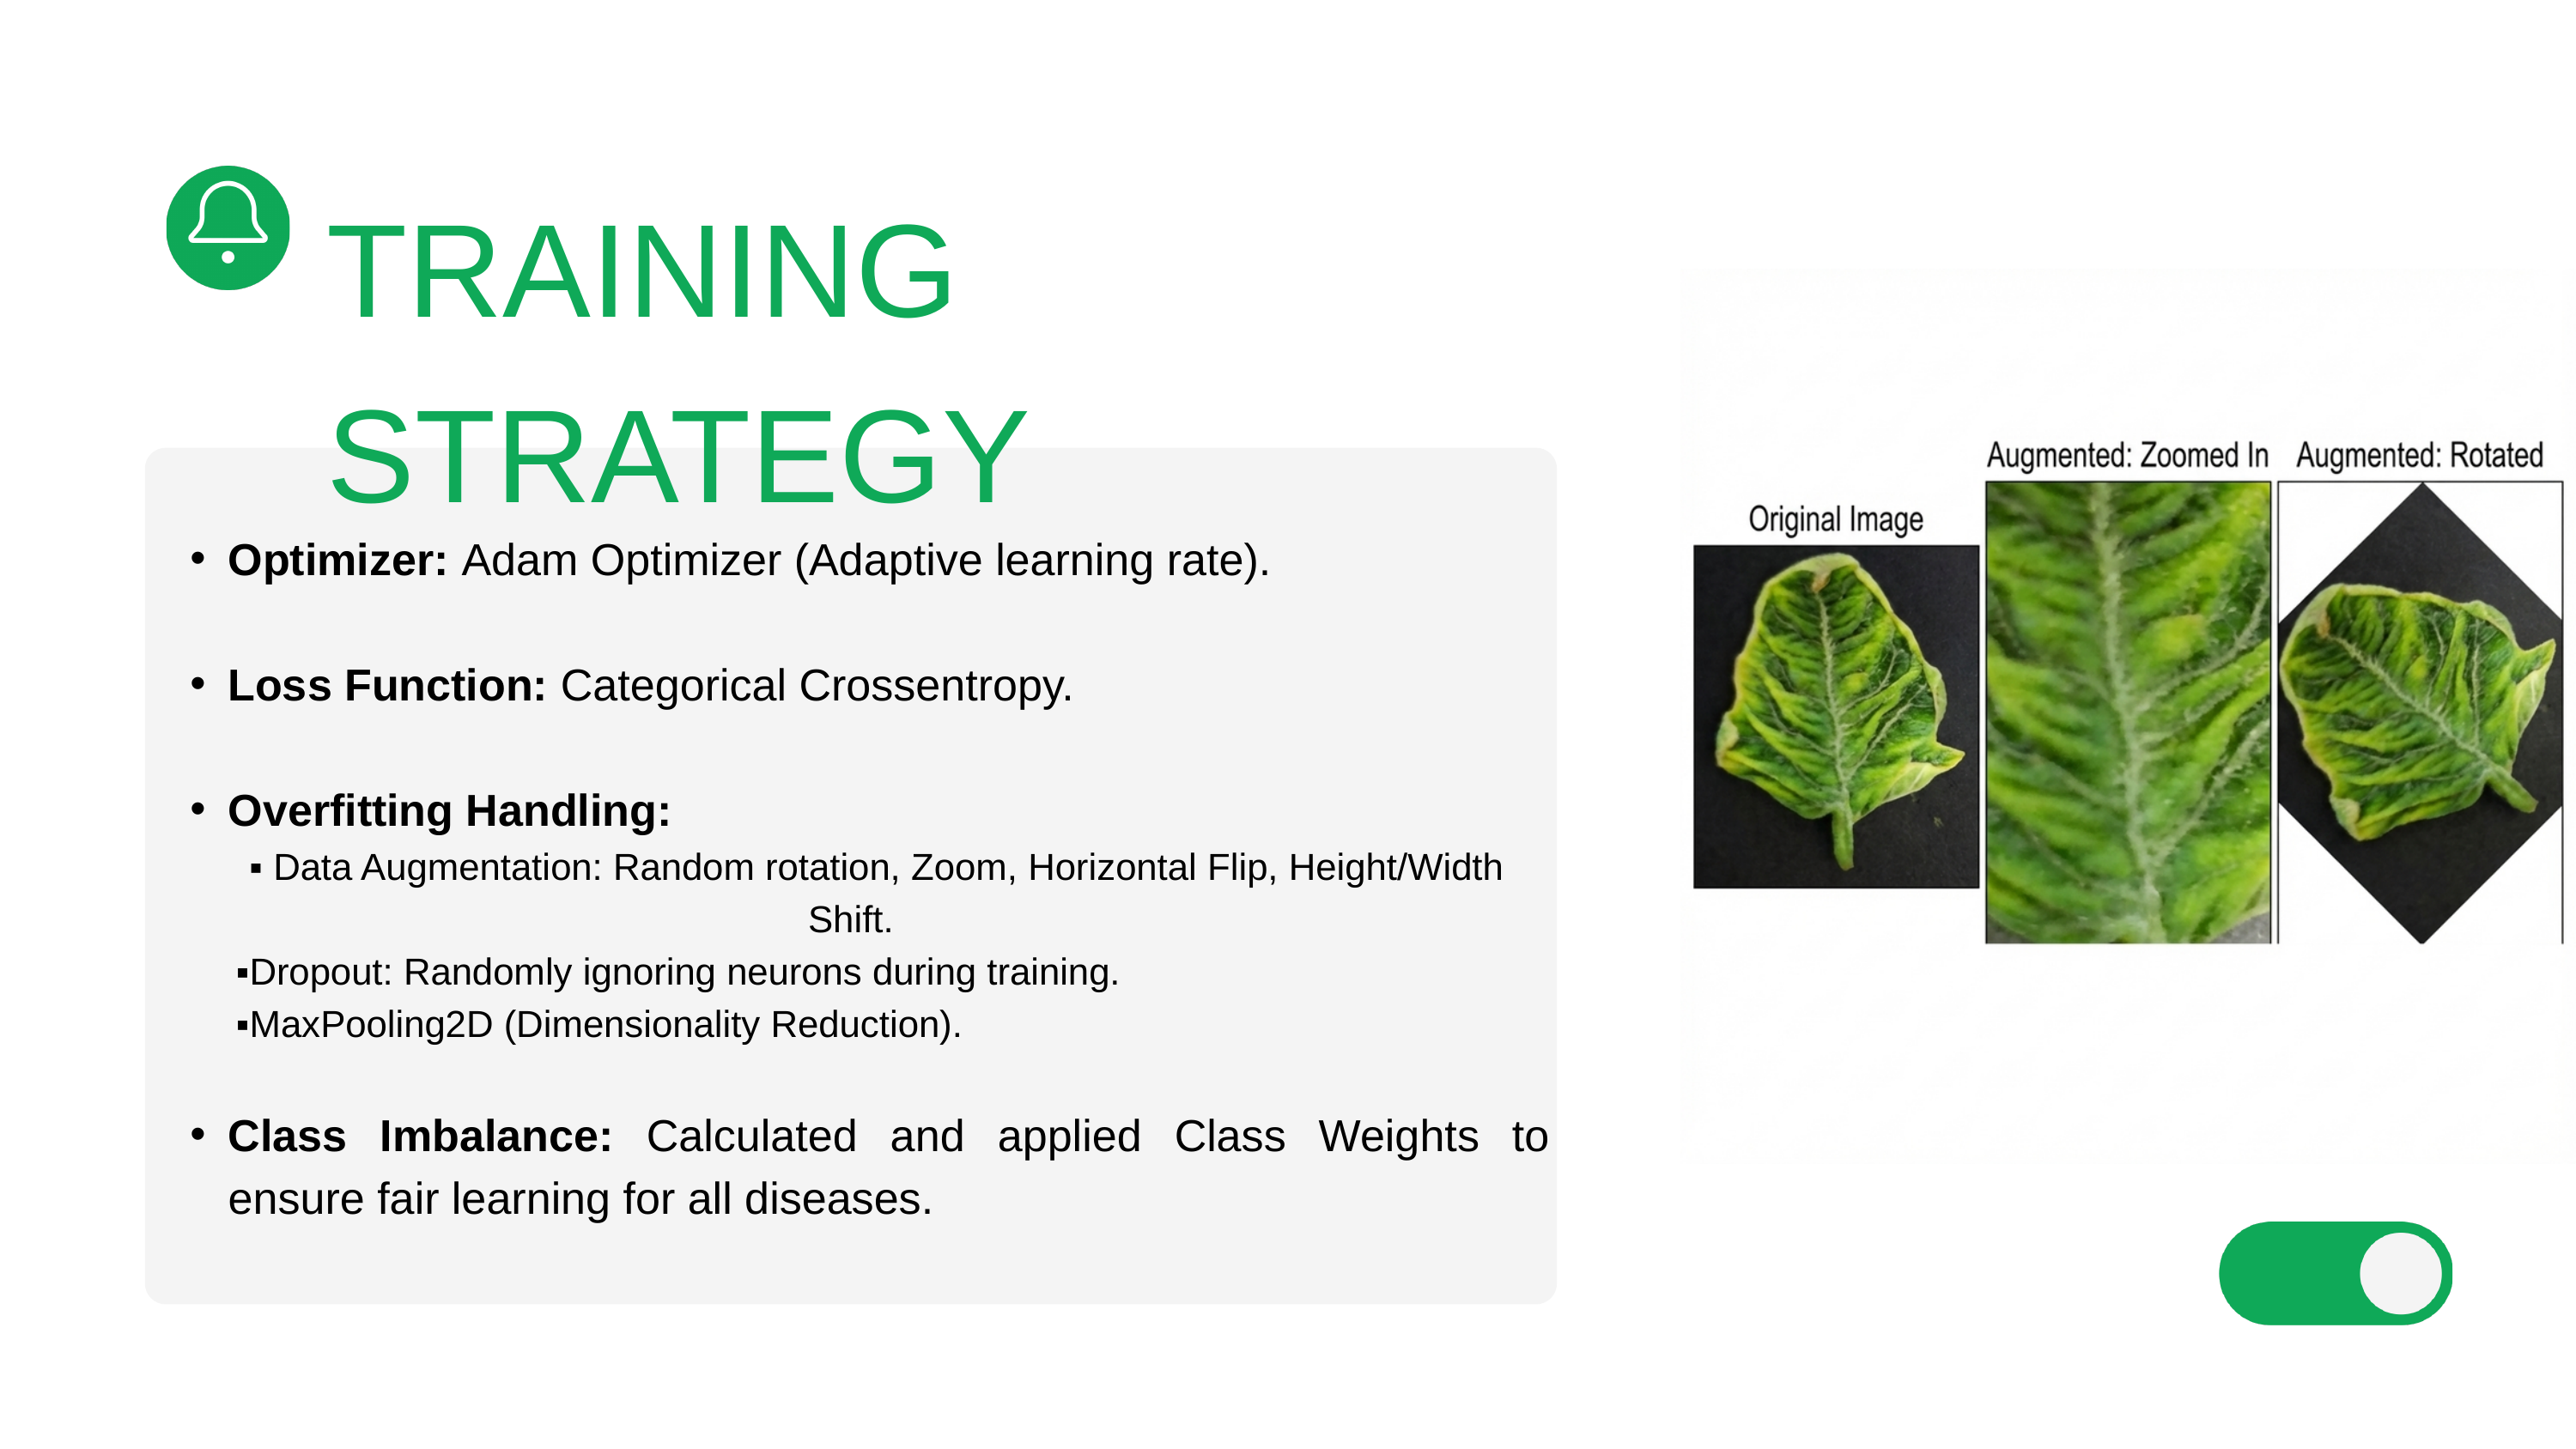

TRAINING STRATEGY

Optimizer: Adam Optimizer (Adaptive learning rate).

Loss Function: Categorical Crossentropy.

Overfitting Handling:
     ▪️ Data Augmentation: Random rotation, Zoom, Horizontal Flip, Height/Width Shift.
        ▪️Dropout: Randomly ignoring neurons during training.
        ▪️MaxPooling2D (Dimensionality Reduction).

Class Imbalance: Calculated and applied Class Weights to ensure fair learning for all diseases.